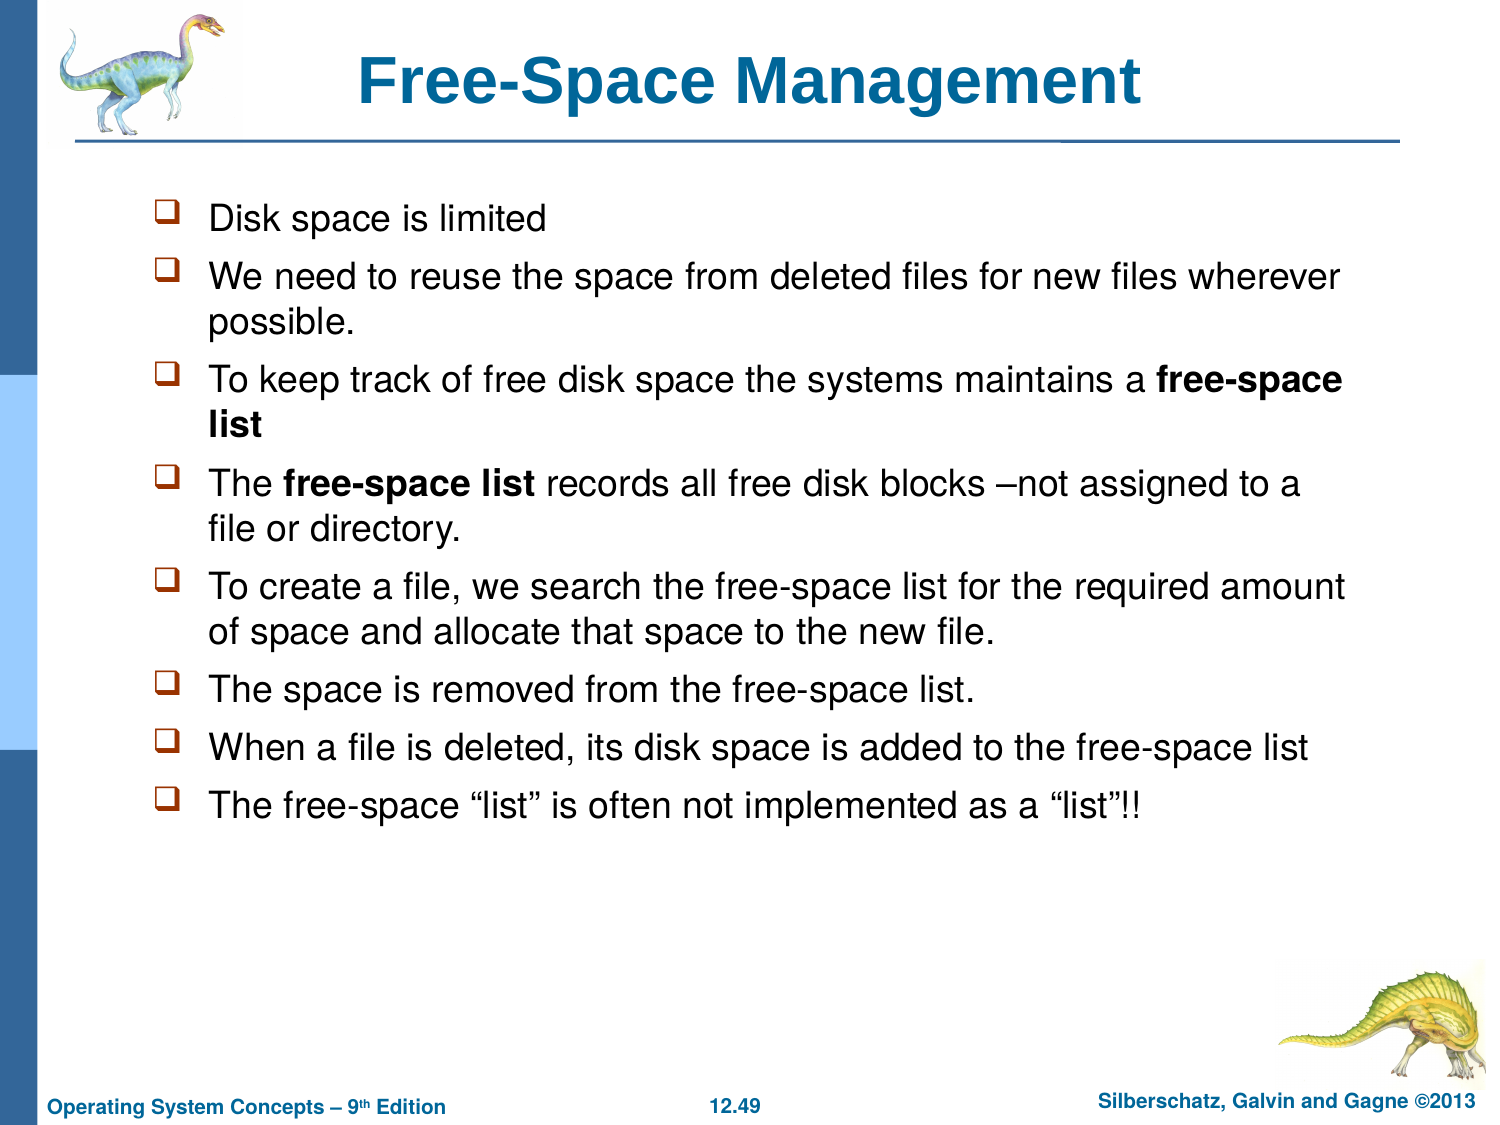

# Free-Space Management
Disk space is limited
We need to reuse the space from deleted files for new files wherever possible.
To keep track of free disk space the systems maintains a free-space list
The free-space list records all free disk blocks –not assigned to a file or directory.
To create a file, we search the free-space list for the required amount of space and allocate that space to the new file.
The space is removed from the free-space list.
When a file is deleted, its disk space is added to the free-space list
The free-space “list” is often not implemented as a “list”!!